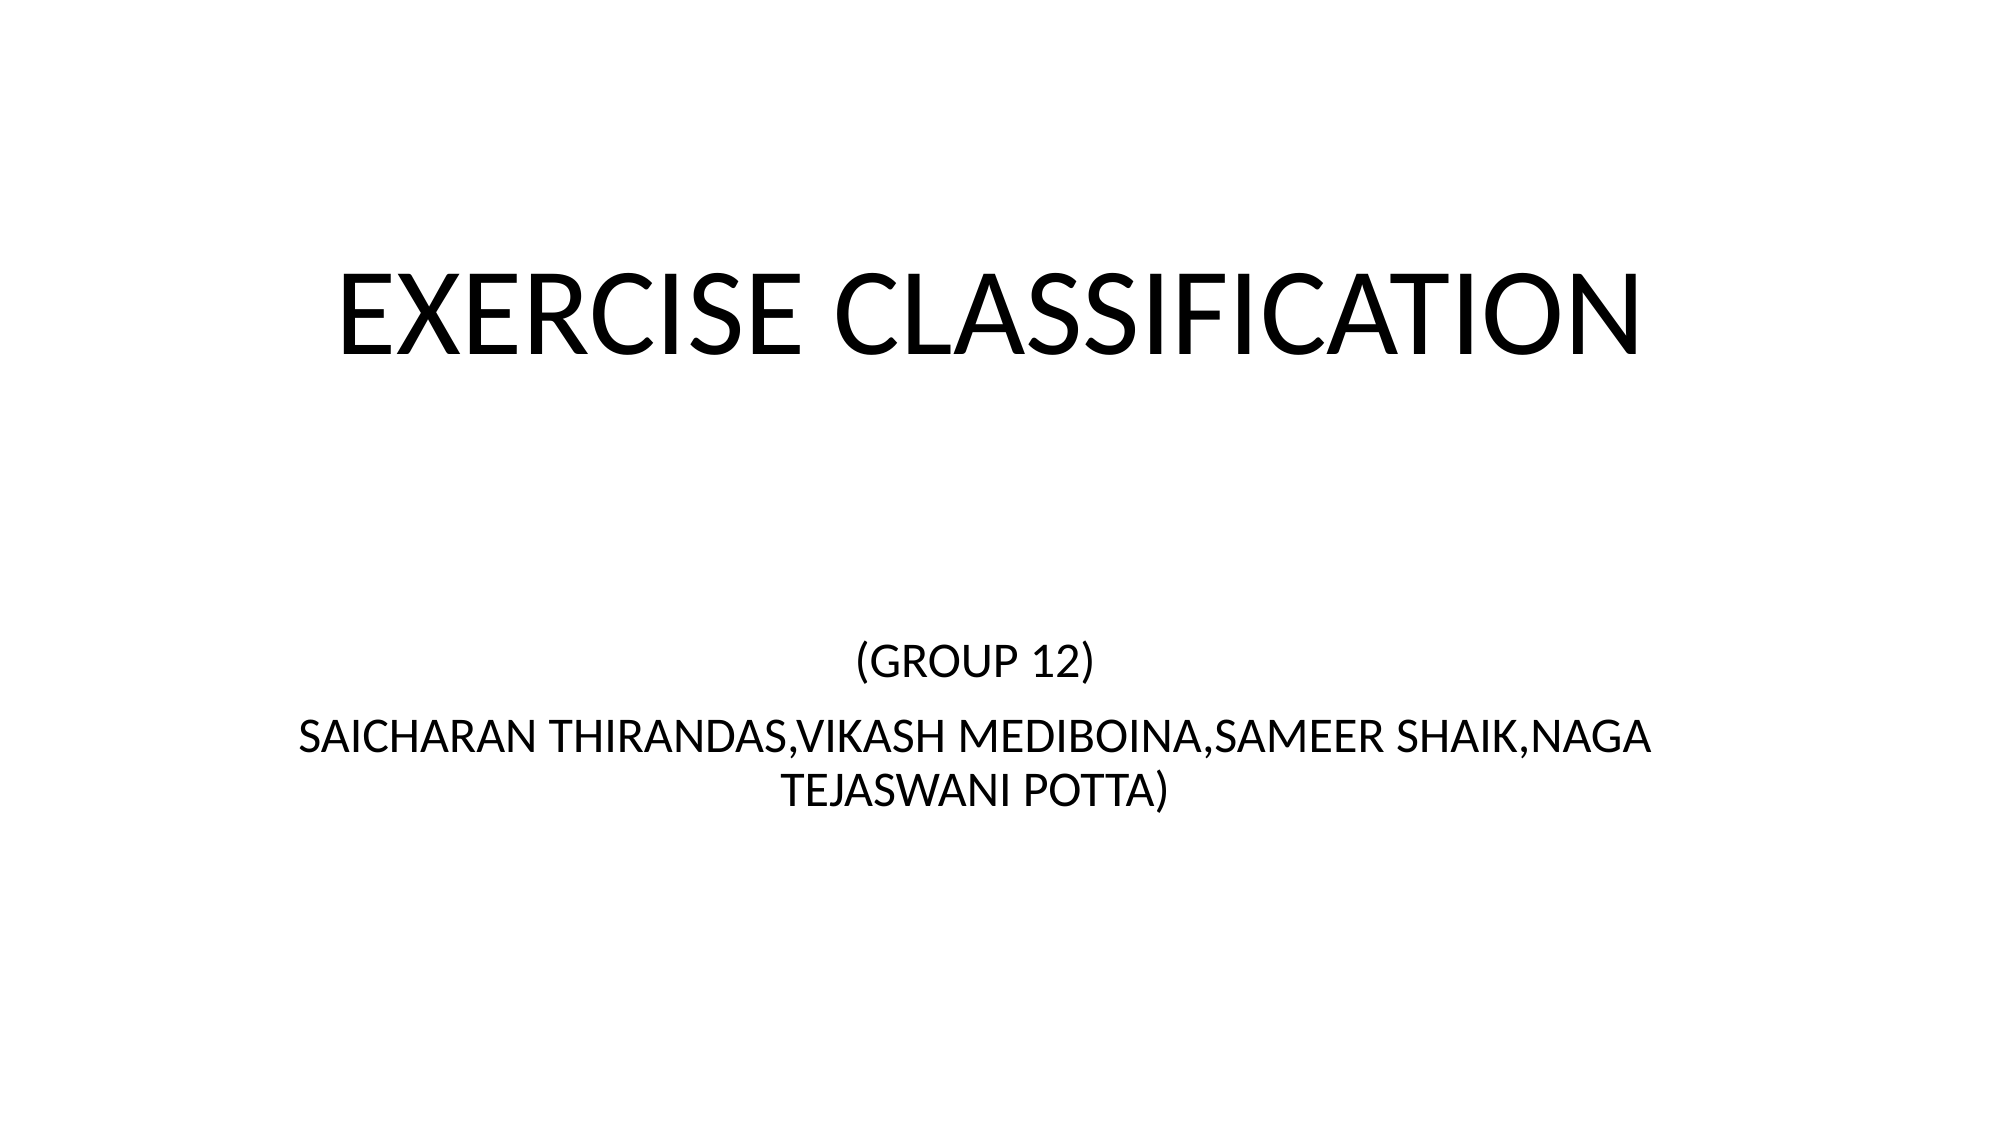

# EXERCISE CLASSIFICATION
(GROUP 12)
SAICHARAN THIRANDAS,VIKASH MEDIBOINA,SAMEER SHAIK,NAGA TEJASWANI POTTA)